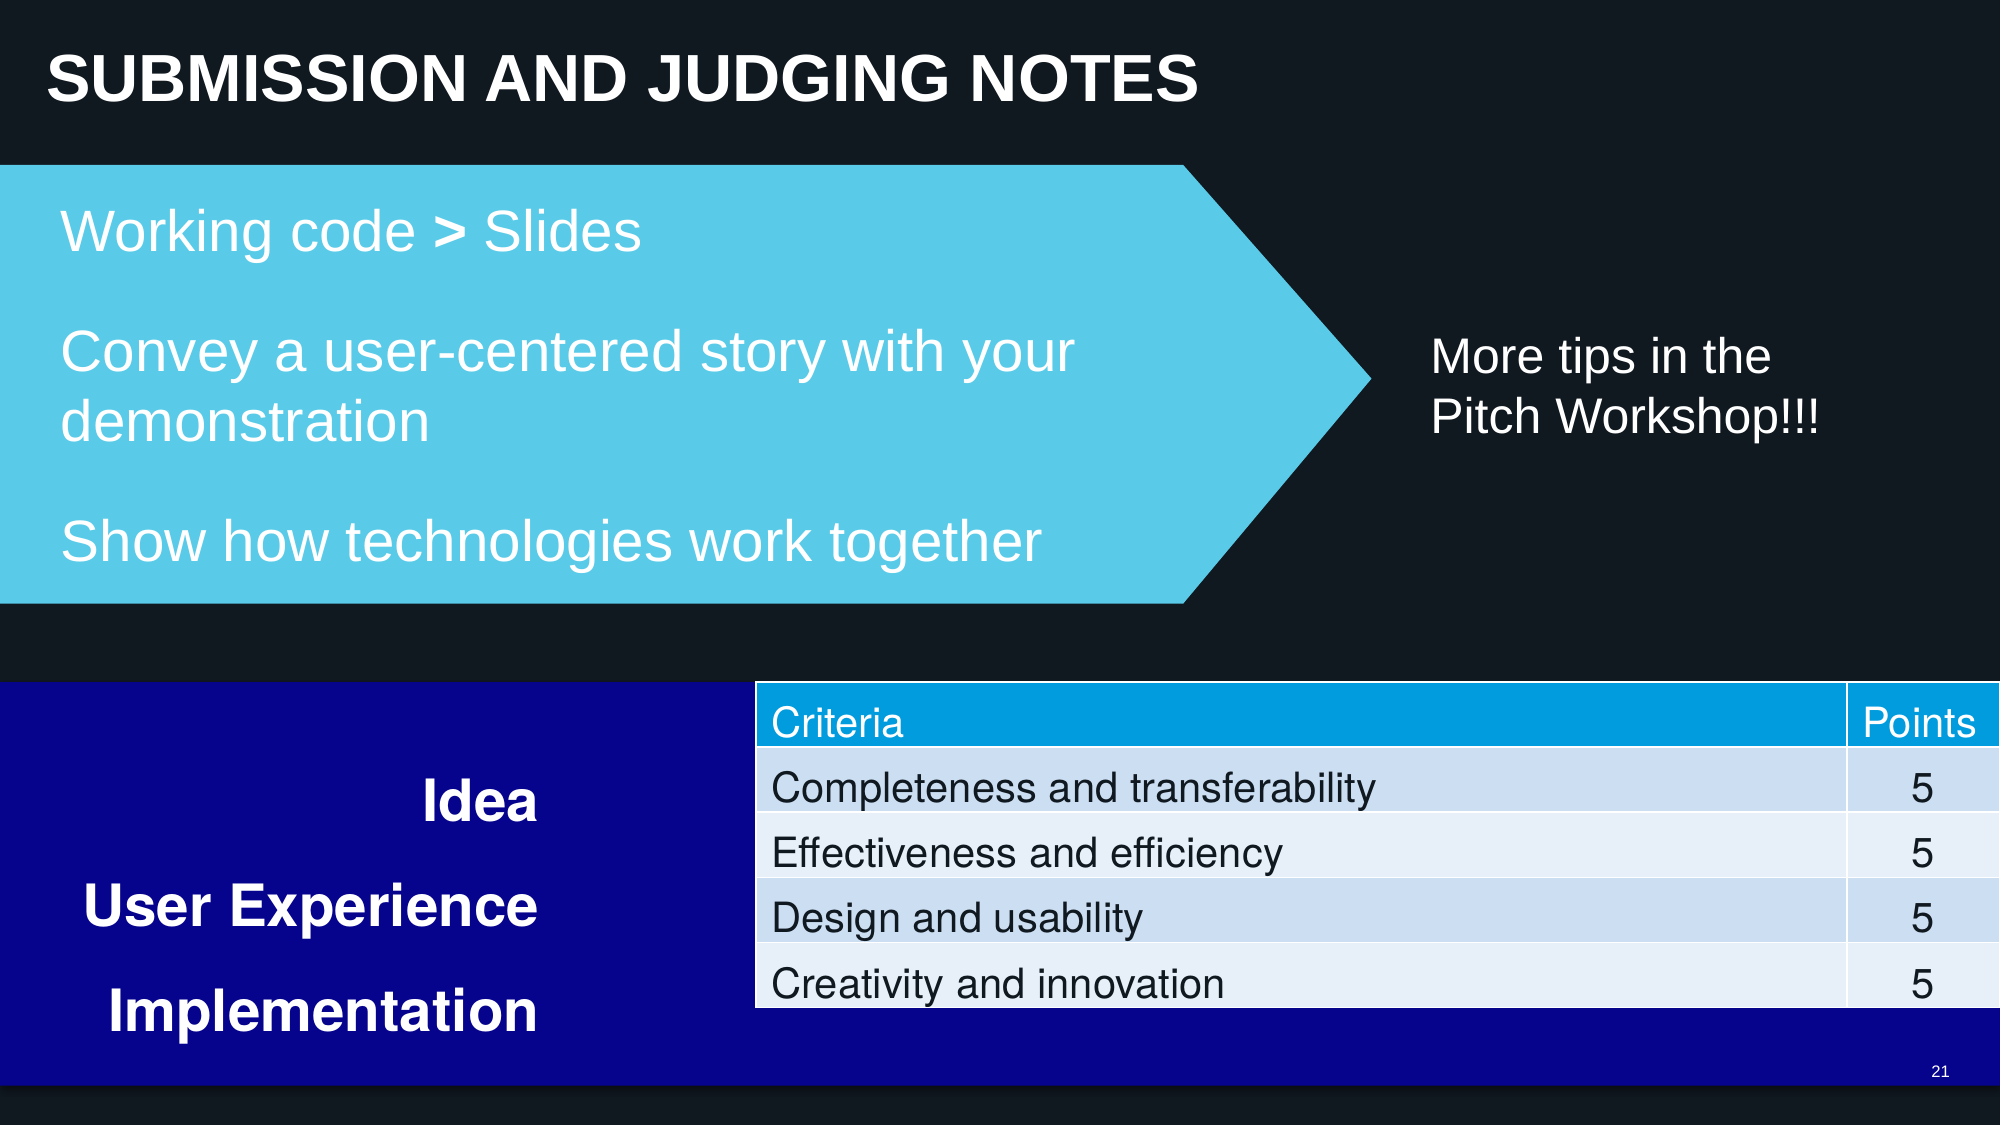

# SUBMISSION AND JUDGING NOTES

Working code > Slides
Convey a user-centered story with your demonstration
Show how technologies work together

More tips in the Pitch Workshop!!!

| Criteria | Points |
| --- | --- |
| Completeness and transferability | 5 |
| Effectiveness and efficiency | 5 |
| Design and usability | 5 |
| Creativity and innovation | 5 |
Idea
User Experience
Implementation
21